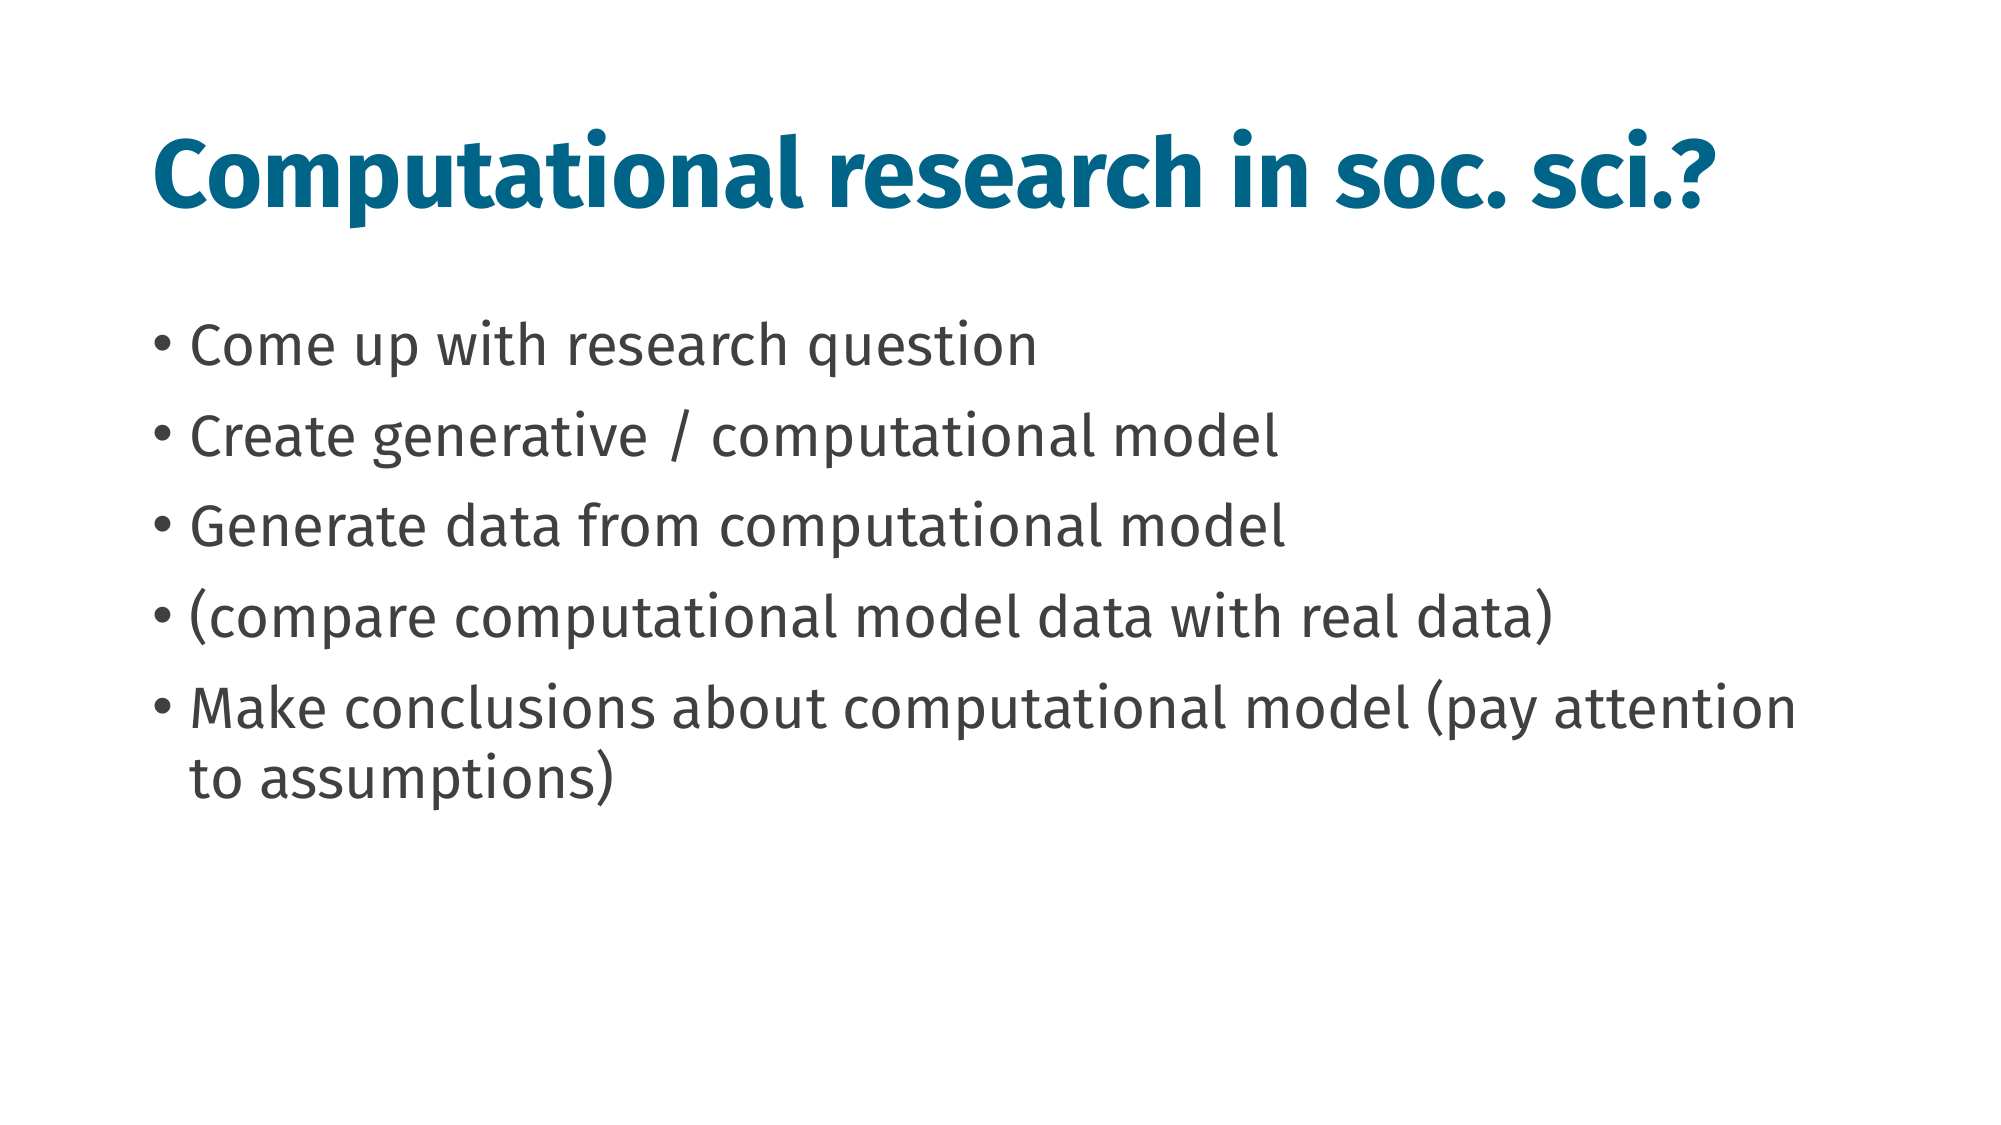

# Computational research in soc. sci.?
Come up with research question
Create generative / computational model
Generate data from computational model
(compare computational model data with real data)
Make conclusions about computational model (pay attention to assumptions)